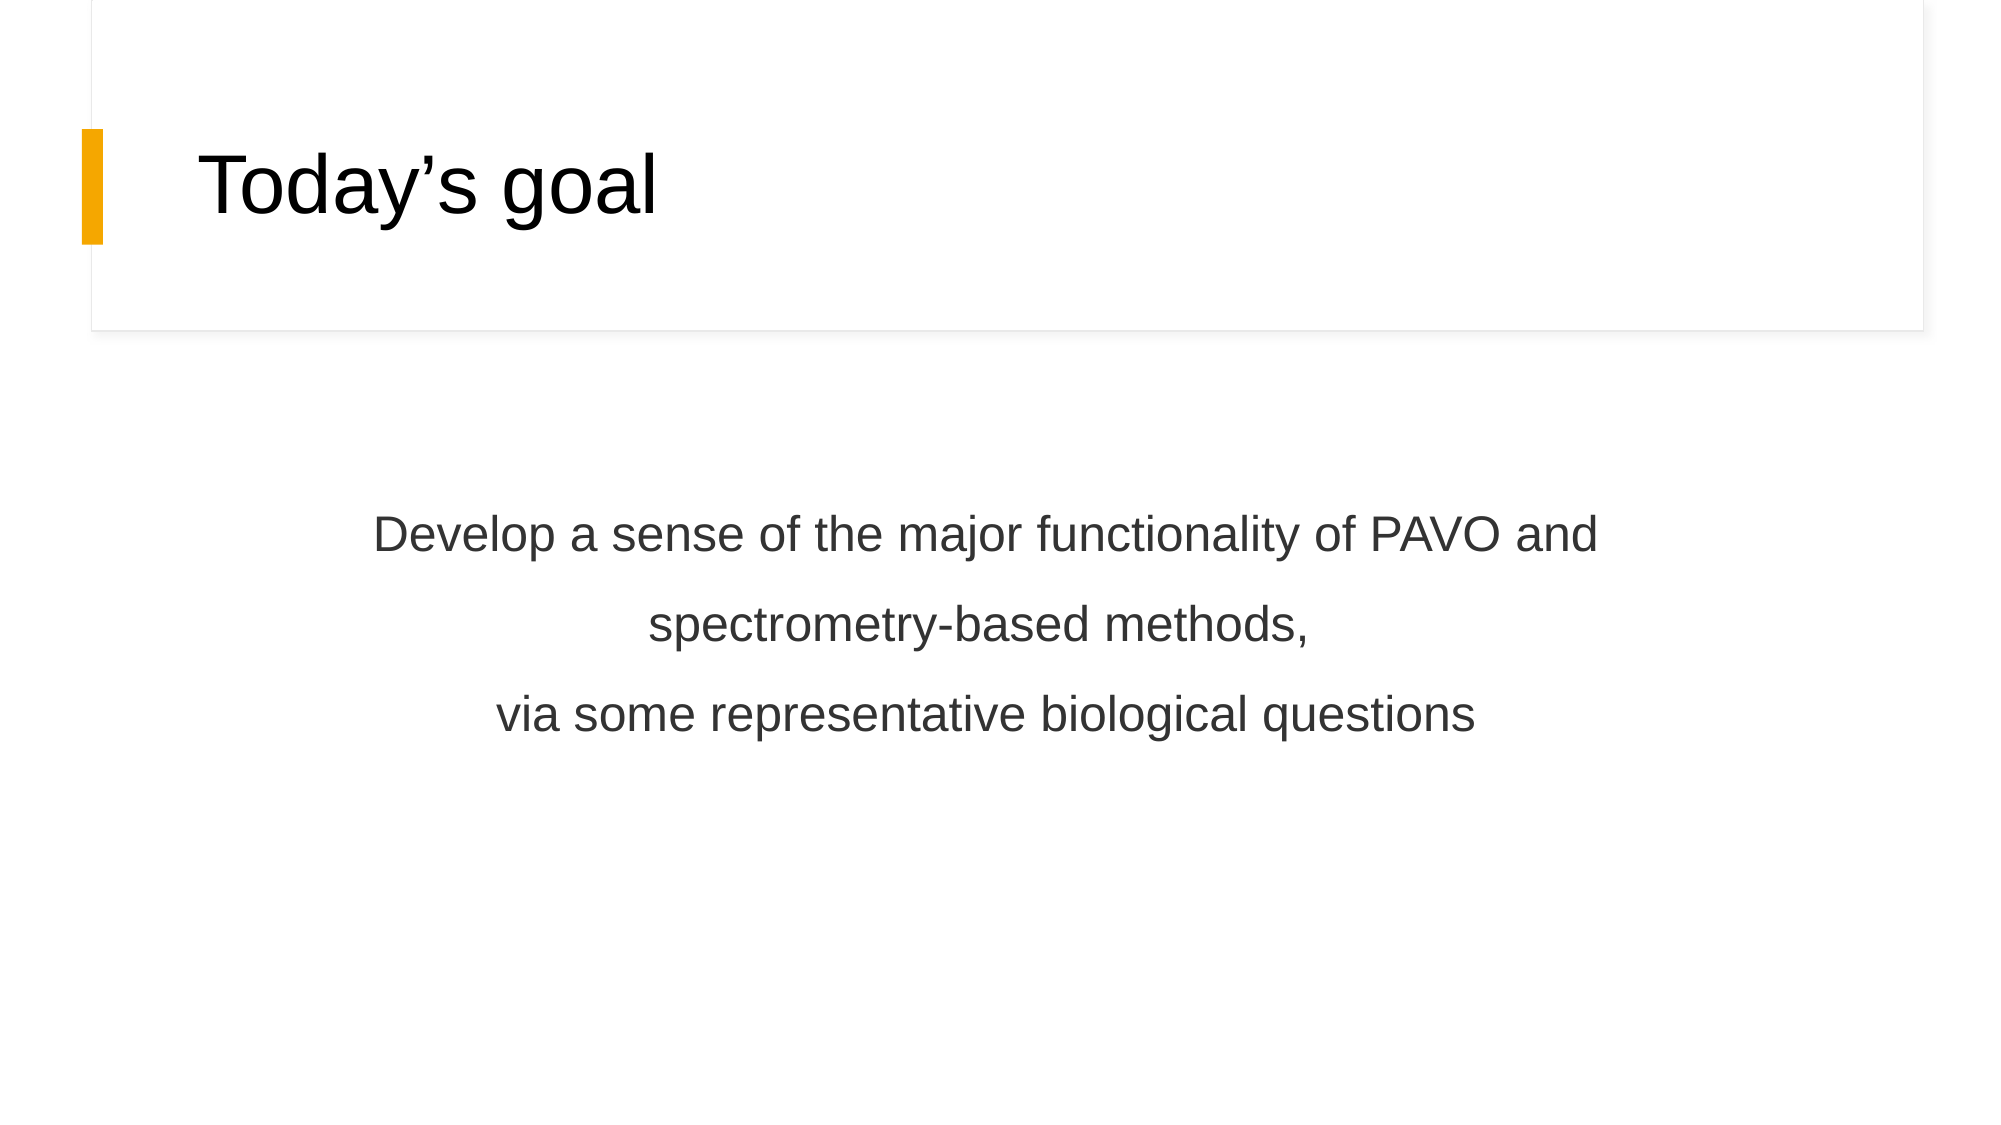

# Today’s goal
Develop a sense of the major functionality of PAVO and spectrometry-based methods,
via some representative biological questions